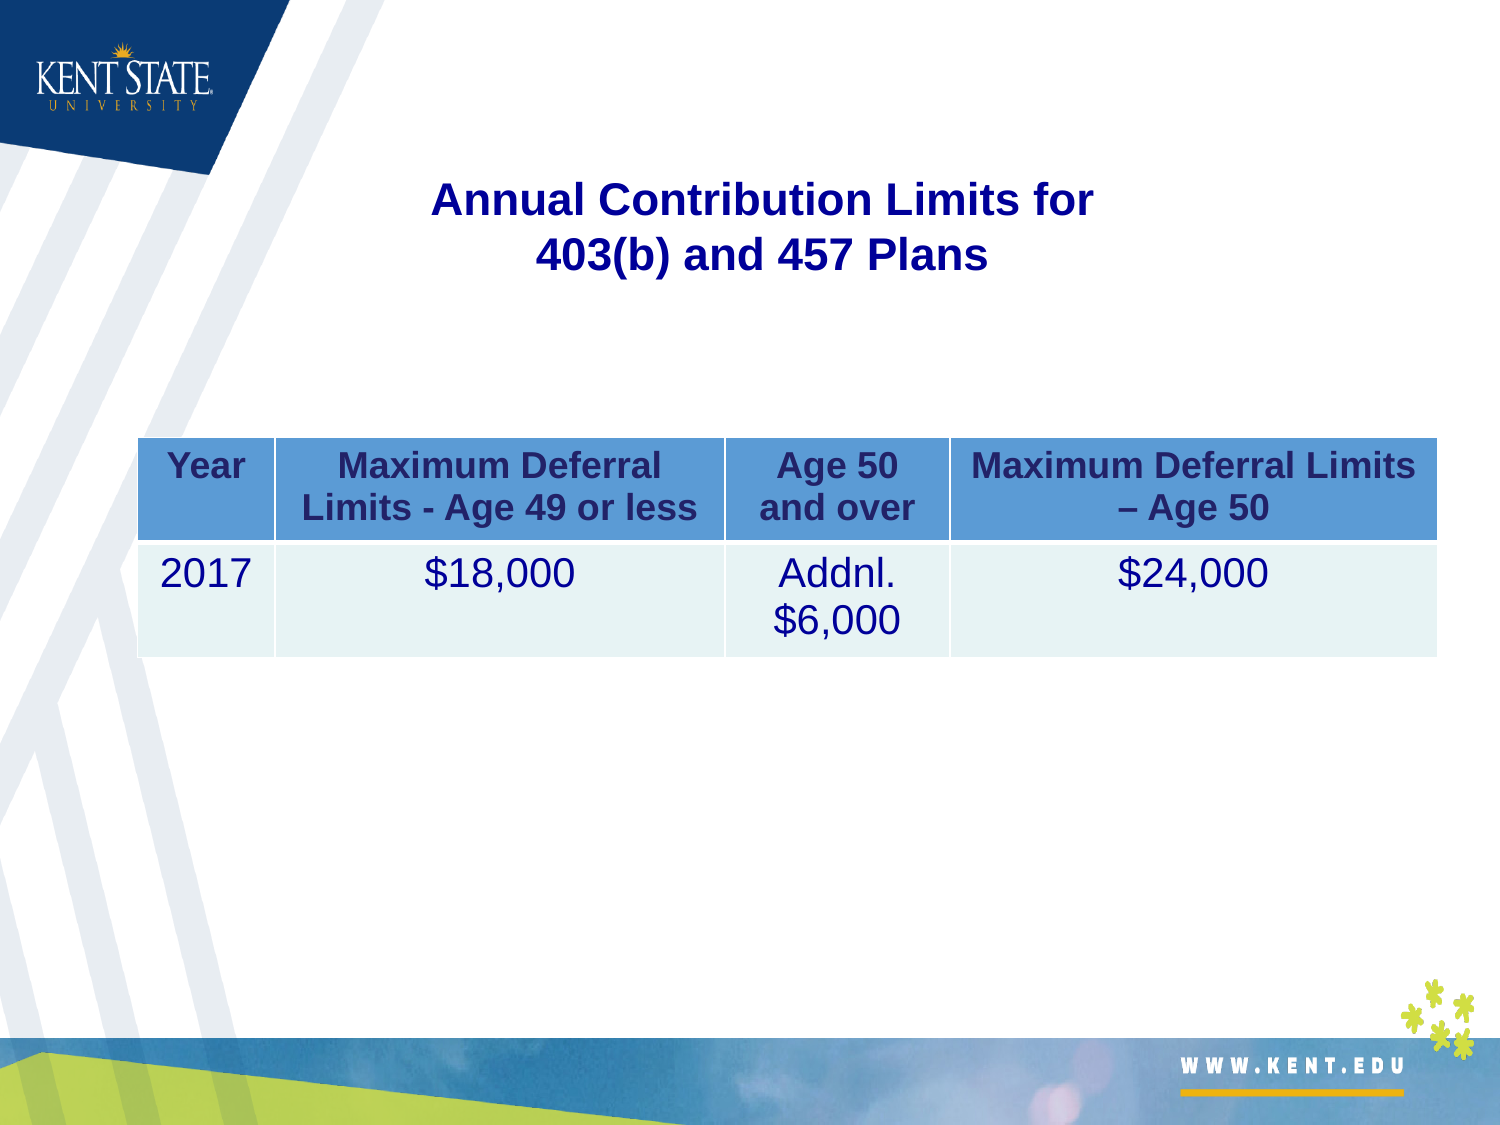

Annual Contribution Limits for
403(b) and 457 Plans
| Year | Maximum Deferral Limits - Age 49 or less | Age 50 and over | Maximum Deferral Limits – Age 50 |
| --- | --- | --- | --- |
| 2017 | $18,000 | Addnl. $6,000 | $24,000 |